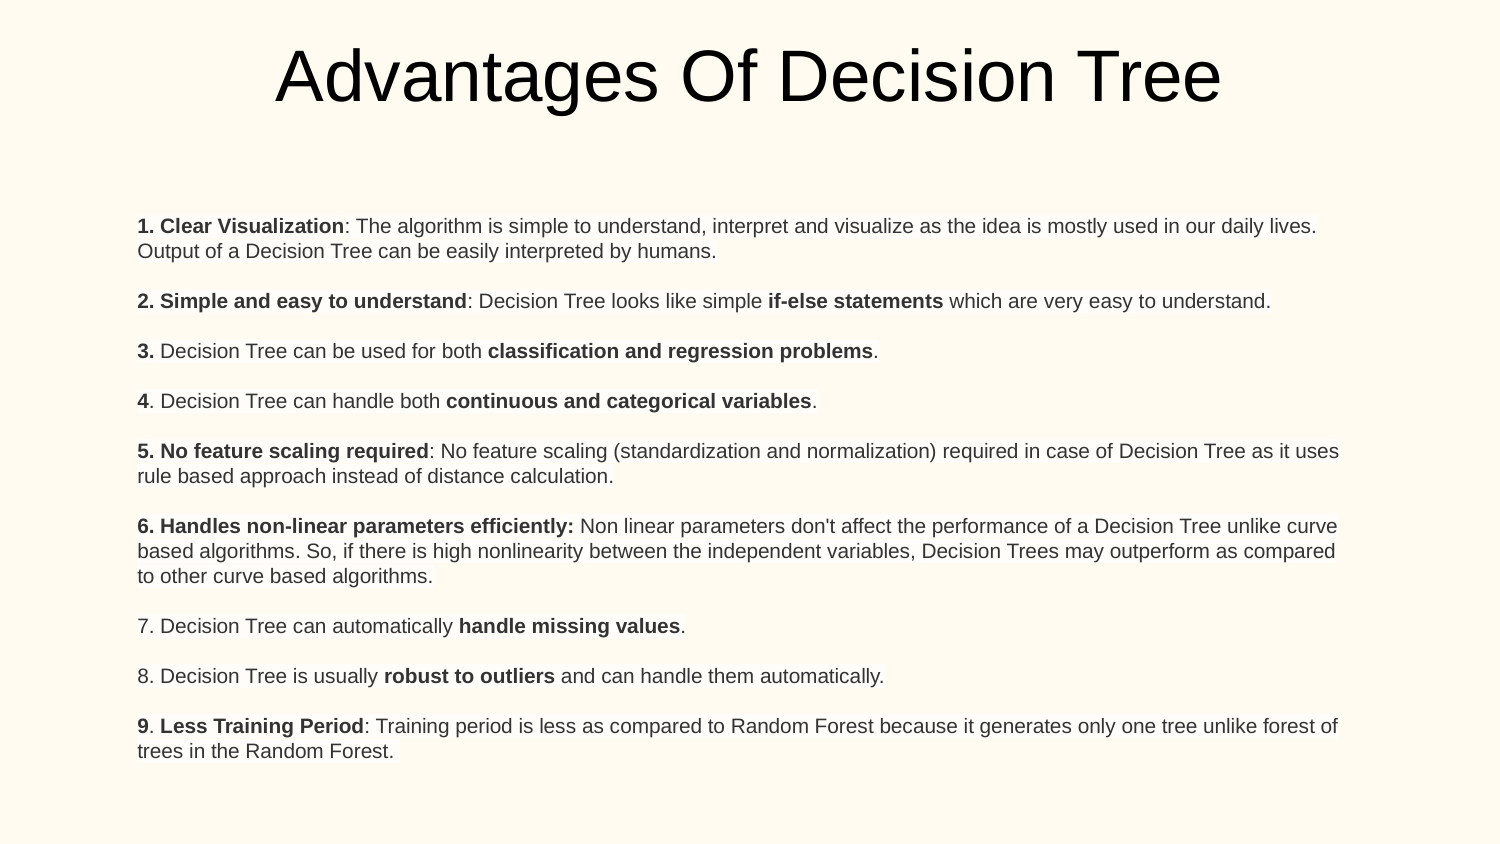

Advantages Of Decision Tree

1. Clear Visualization: The algorithm is simple to understand, interpret and visualize as the idea is mostly used in our daily lives. Output of a Decision Tree can be easily interpreted by humans.

2. Simple and easy to understand: Decision Tree looks like simple if-else statements which are very easy to understand.

3. Decision Tree can be used for both classification and regression problems.

4. Decision Tree can handle both continuous and categorical variables.

5. No feature scaling required: No feature scaling (standardization and normalization) required in case of Decision Tree as it uses rule based approach instead of distance calculation.

6. Handles non-linear parameters efficiently: Non linear parameters don't affect the performance of a Decision Tree unlike curve based algorithms. So, if there is high nonlinearity between the independent variables, Decision Trees may outperform as compared to other curve based algorithms.

7. Decision Tree can automatically handle missing values.

8. Decision Tree is usually robust to outliers and can handle them automatically.

9. Less Training Period: Training period is less as compared to Random Forest because it generates only one tree unlike forest of trees in the Random Forest.